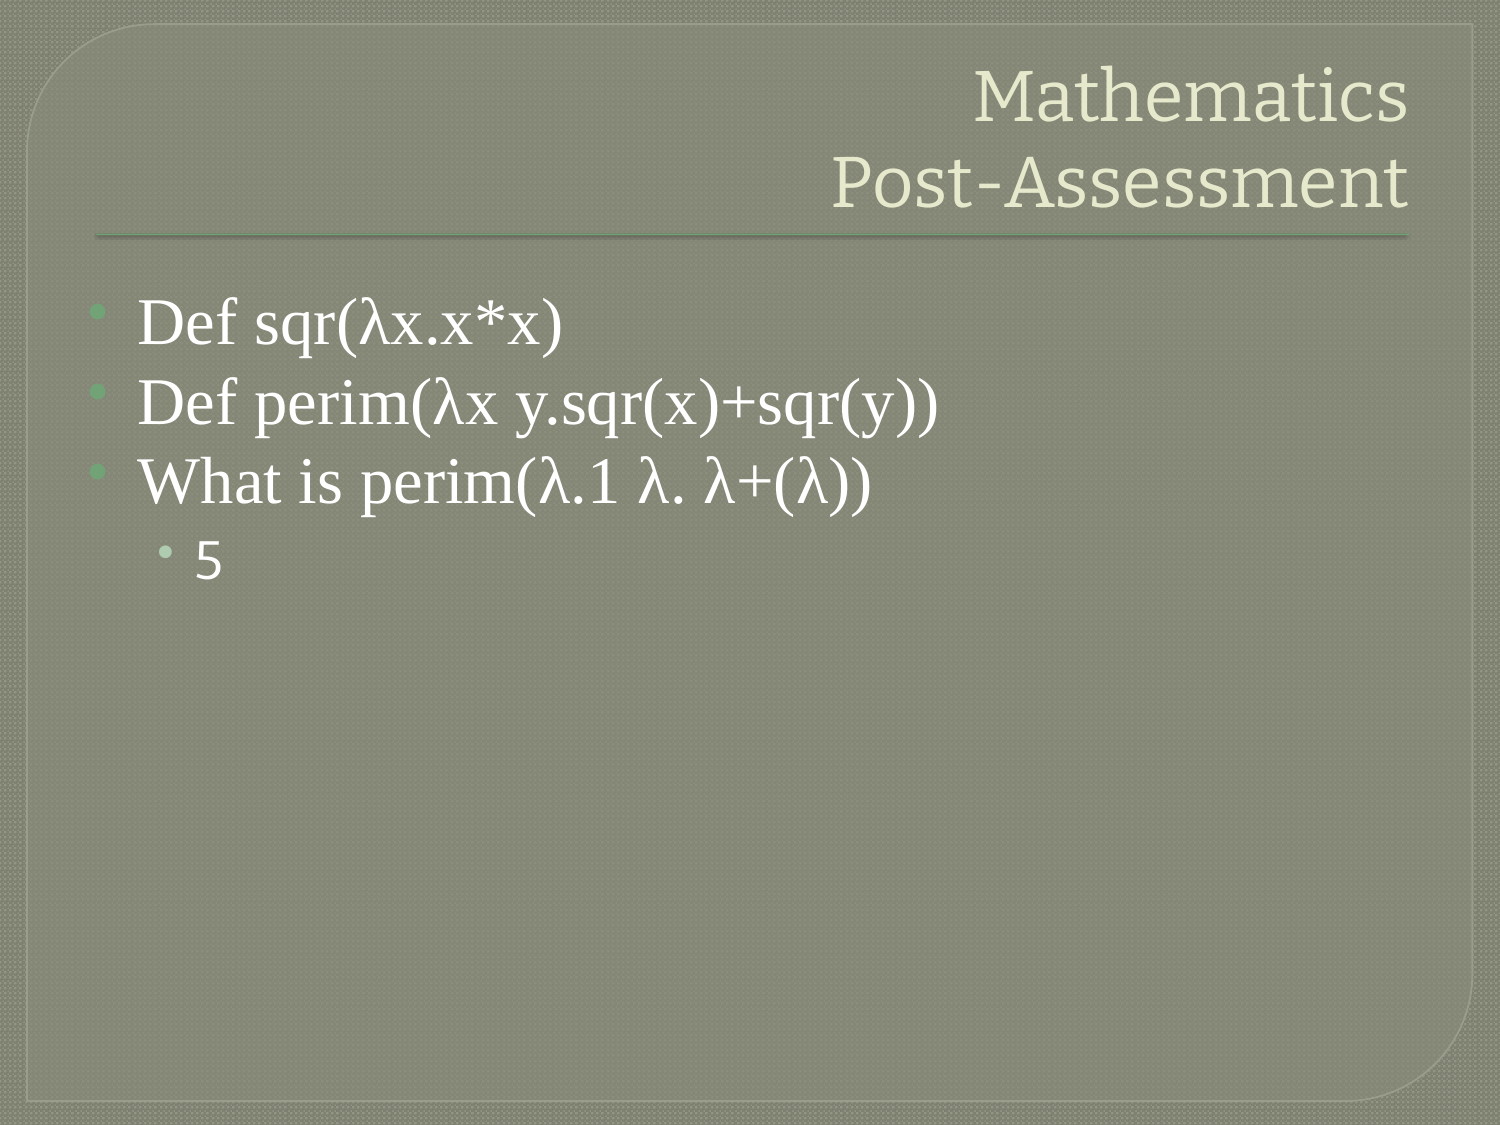

# Mathematics Post-Assessment
Def sqr(λx.x*x)
Def perim(λx y.sqr(x)+sqr(y))
What is perim(λ.1 λ. λ+(λ))
5